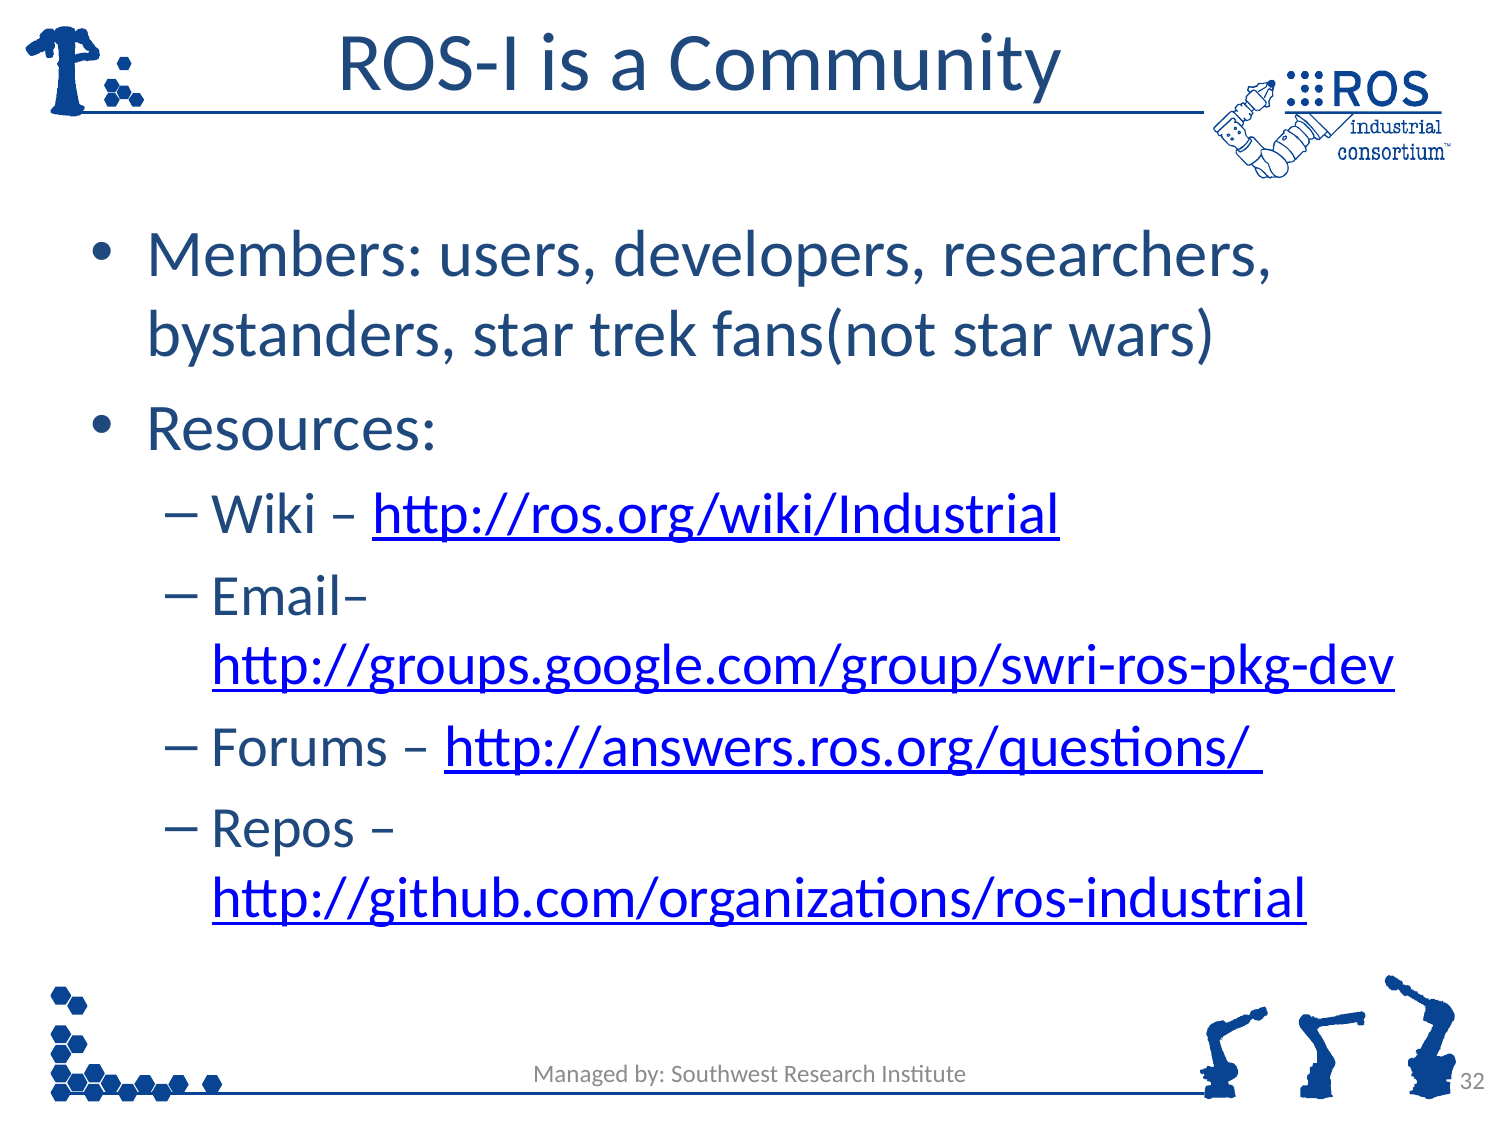

# ROS-I is a Community
Members: users, developers, researchers, bystanders, star trek fans(not star wars)
Resources:
Wiki – http://ros.org/wiki/Industrial
Email– http://groups.google.com/group/swri-ros-pkg-dev
Forums – http://answers.ros.org/questions/
Repos – http://github.com/organizations/ros-industrial

Managed by: Southwest Research Institute
32